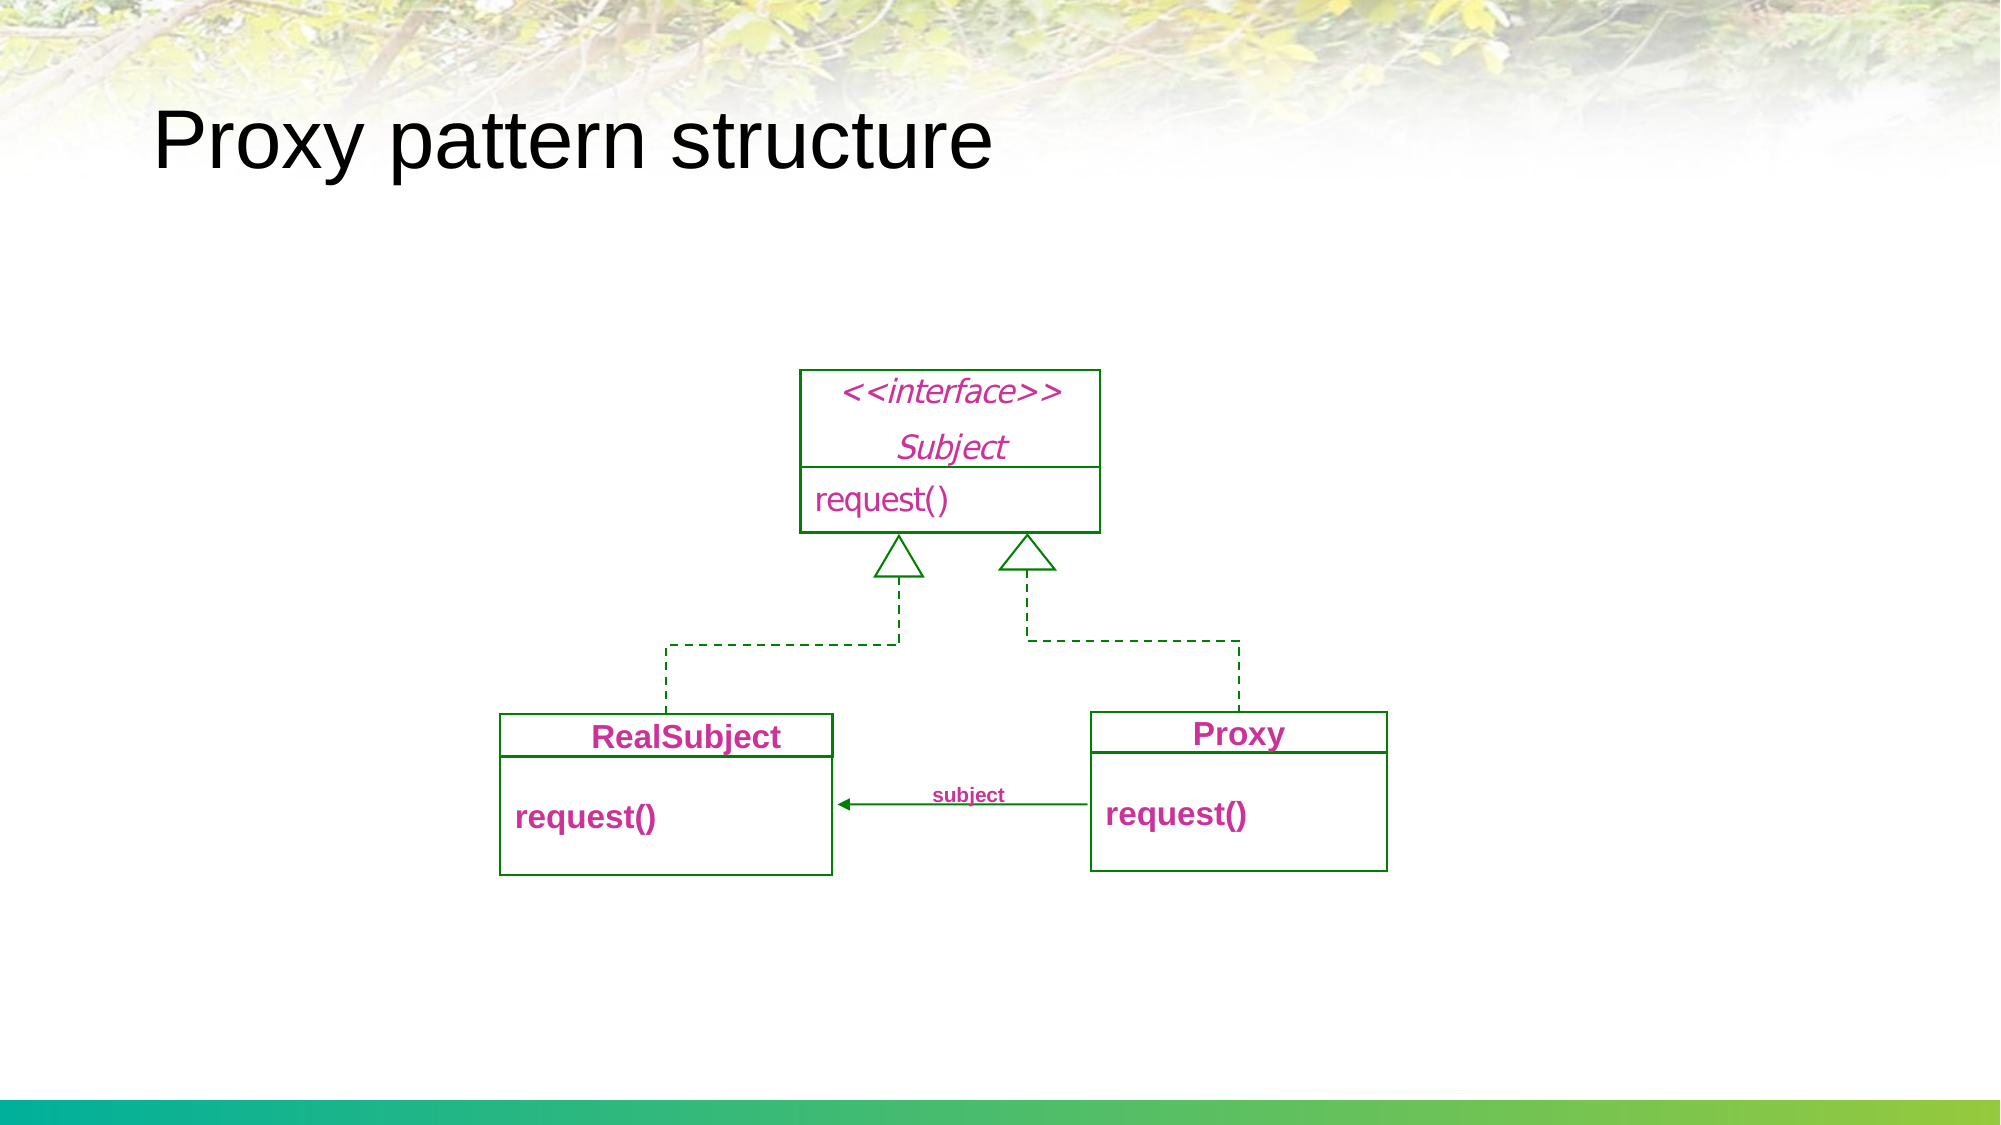

# Proxy pattern structure
<<interface>>
Subject
request()

Proxy
	RealSubject
request()
request()
subject